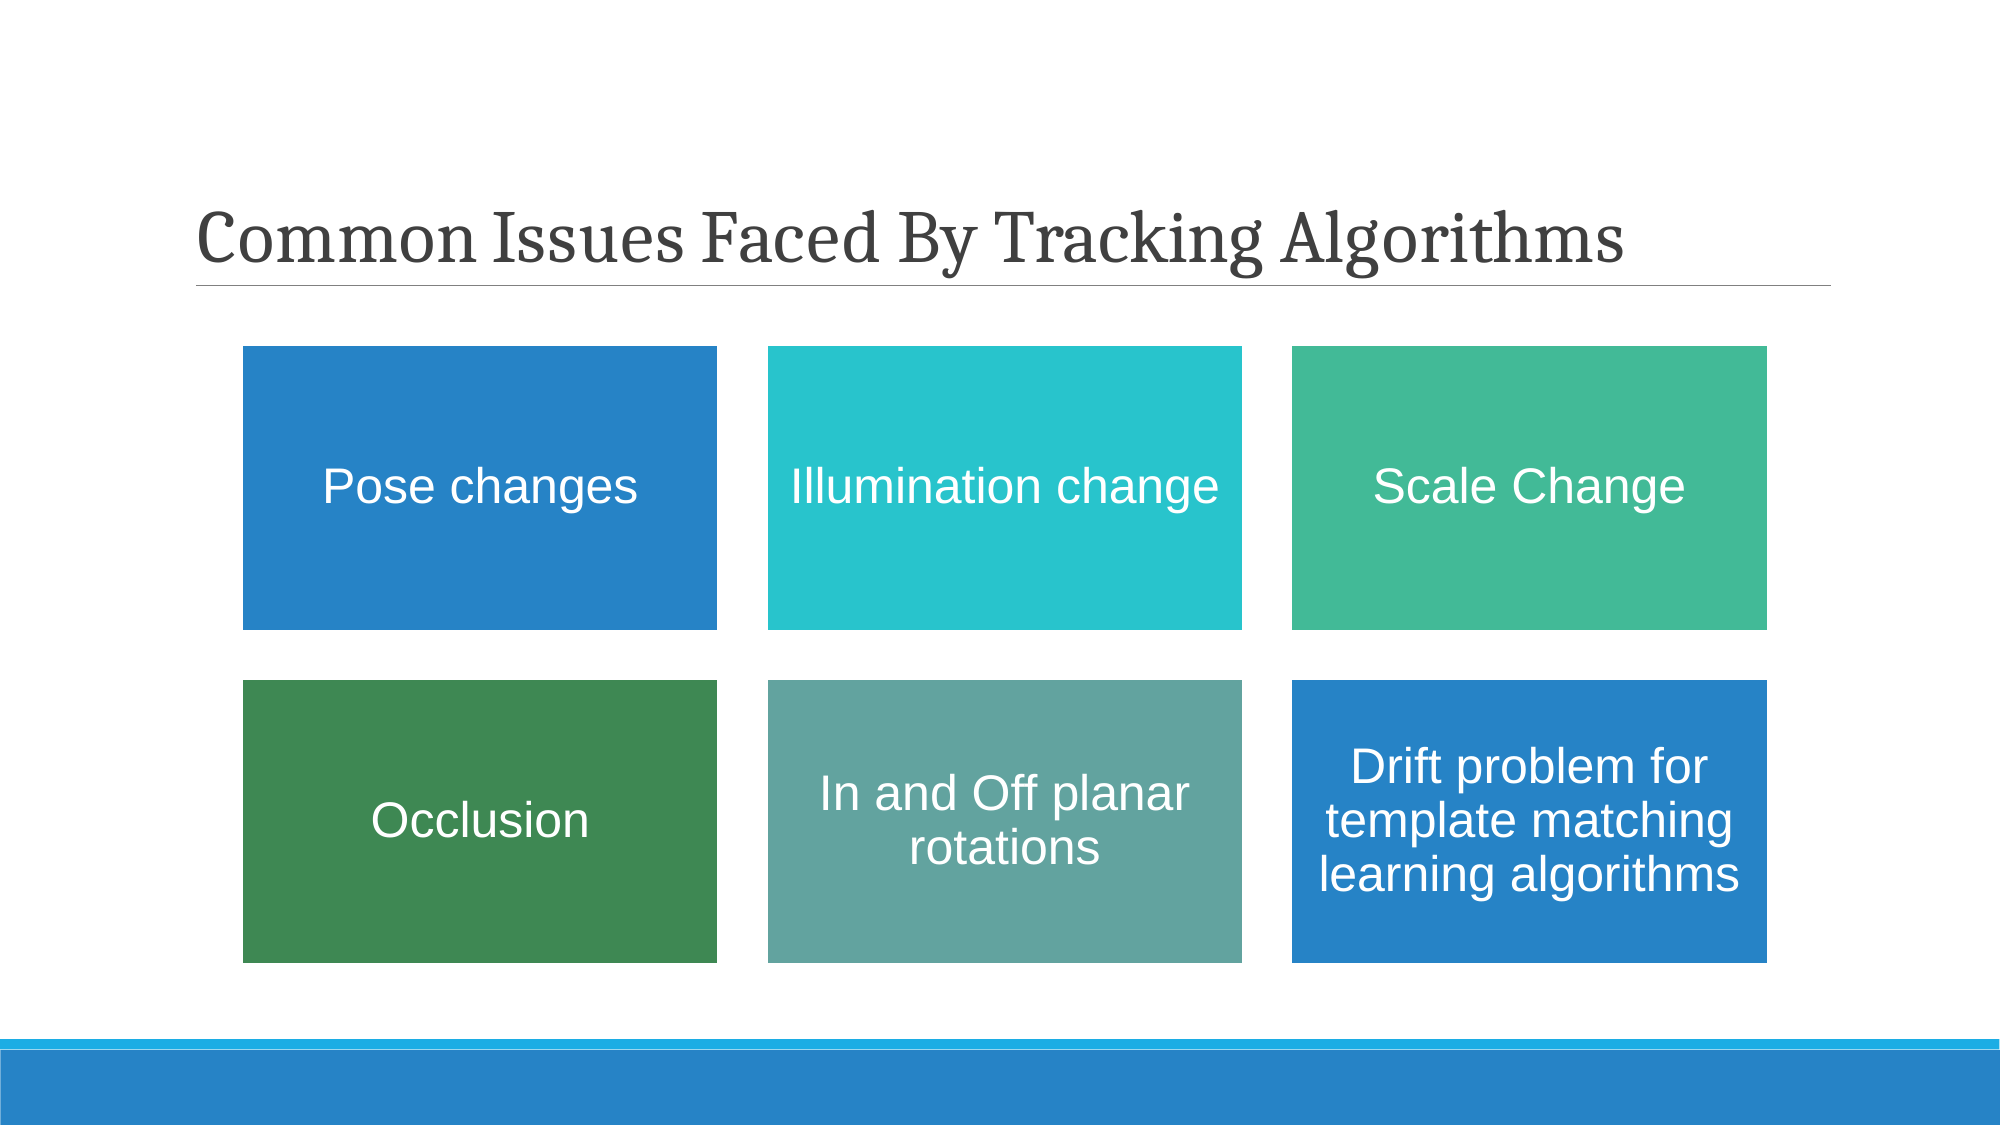

# Common Issues Faced By Tracking Algorithms
Pose changes
Illumination change
Scale Change
Occlusion
In and Off planar rotations
Drift problem for template matching learning algorithms